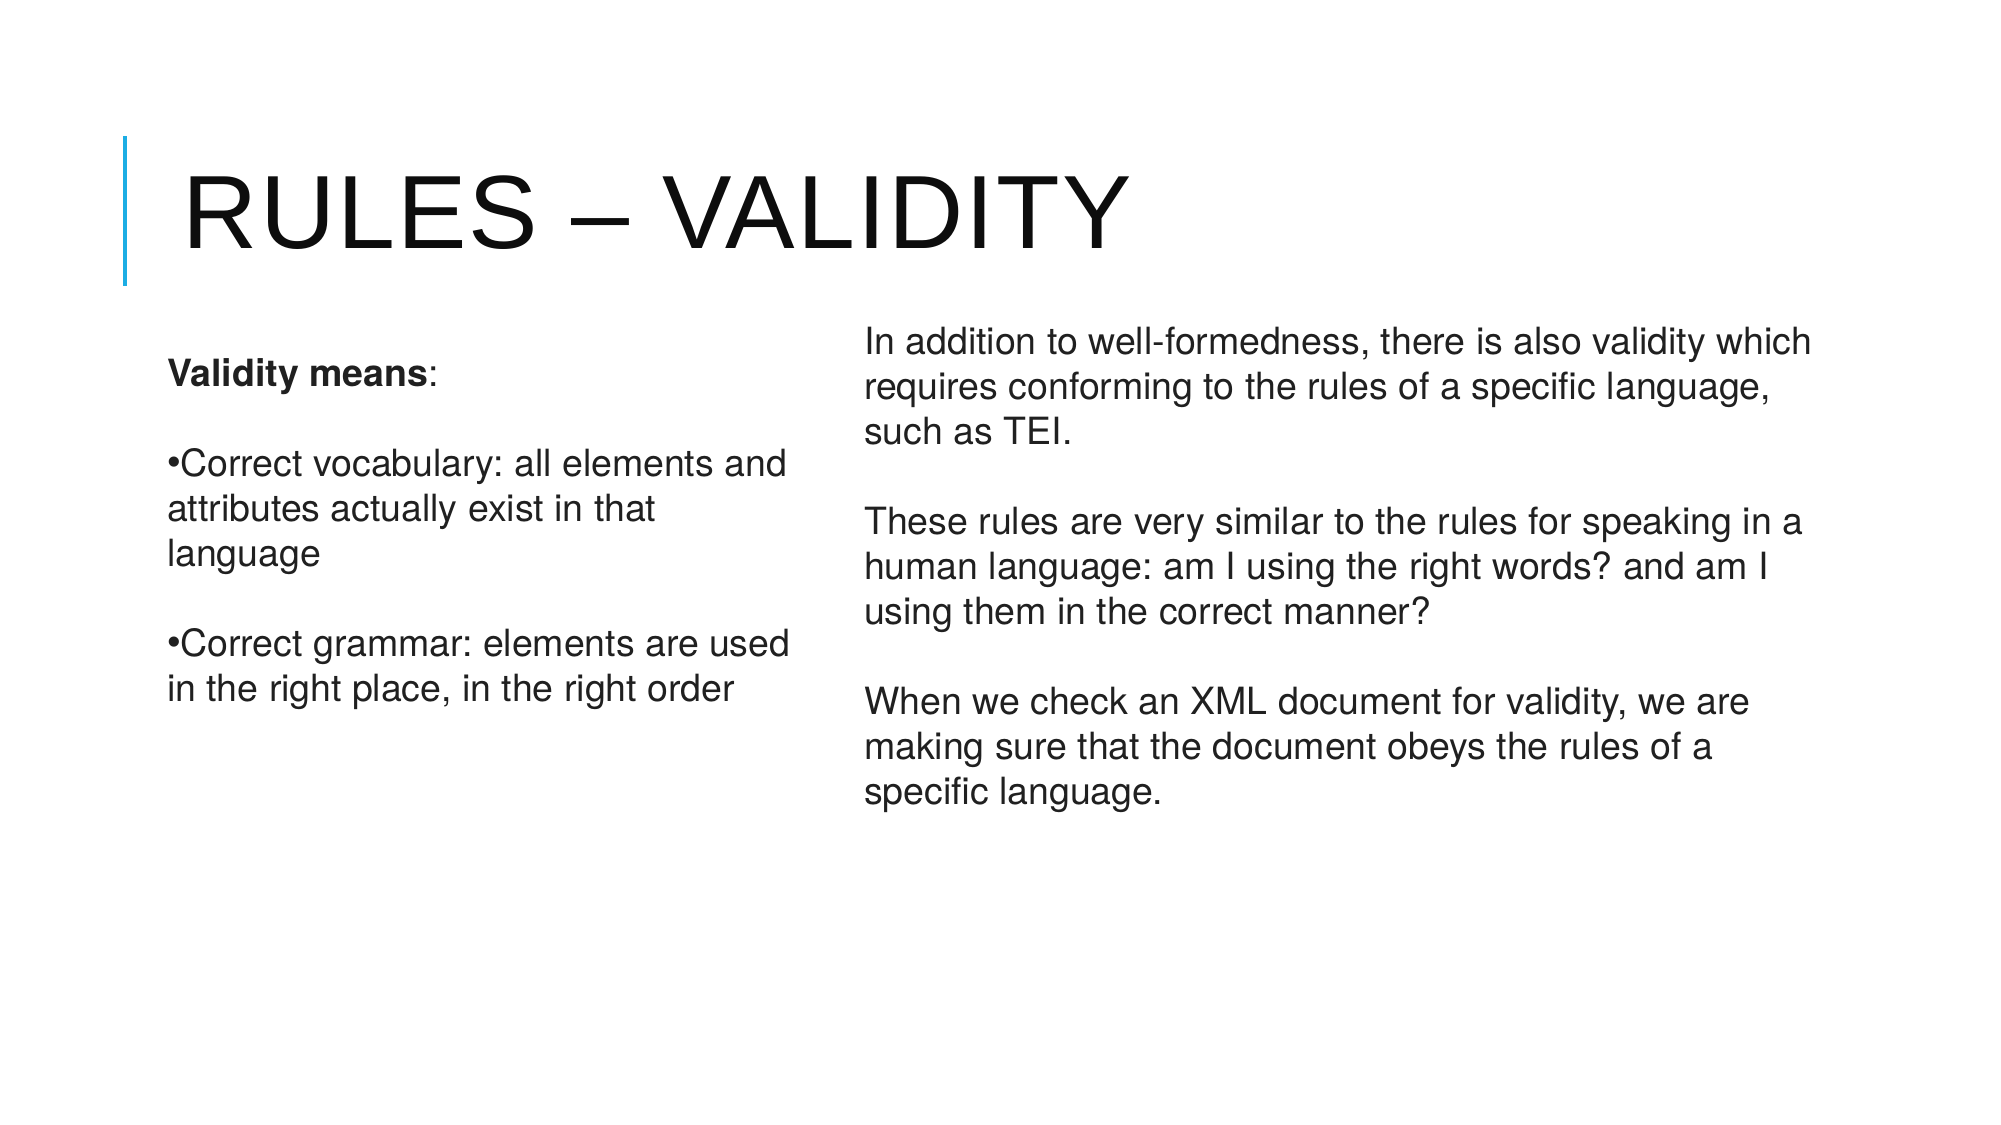

# Rules – Validity
In addition to well-formedness, there is also validity which requires conforming to the rules of a specific language, such as TEI.

These rules are very similar to the rules for speaking in a human language: am I using the right words? and am I using them in the correct manner?

When we check an XML document for validity, we are making sure that the document obeys the rules of a specific language.
Validity means:

Correct vocabulary: all elements and attributes actually exist in that language

Correct grammar: elements are used in the right place, in the right order